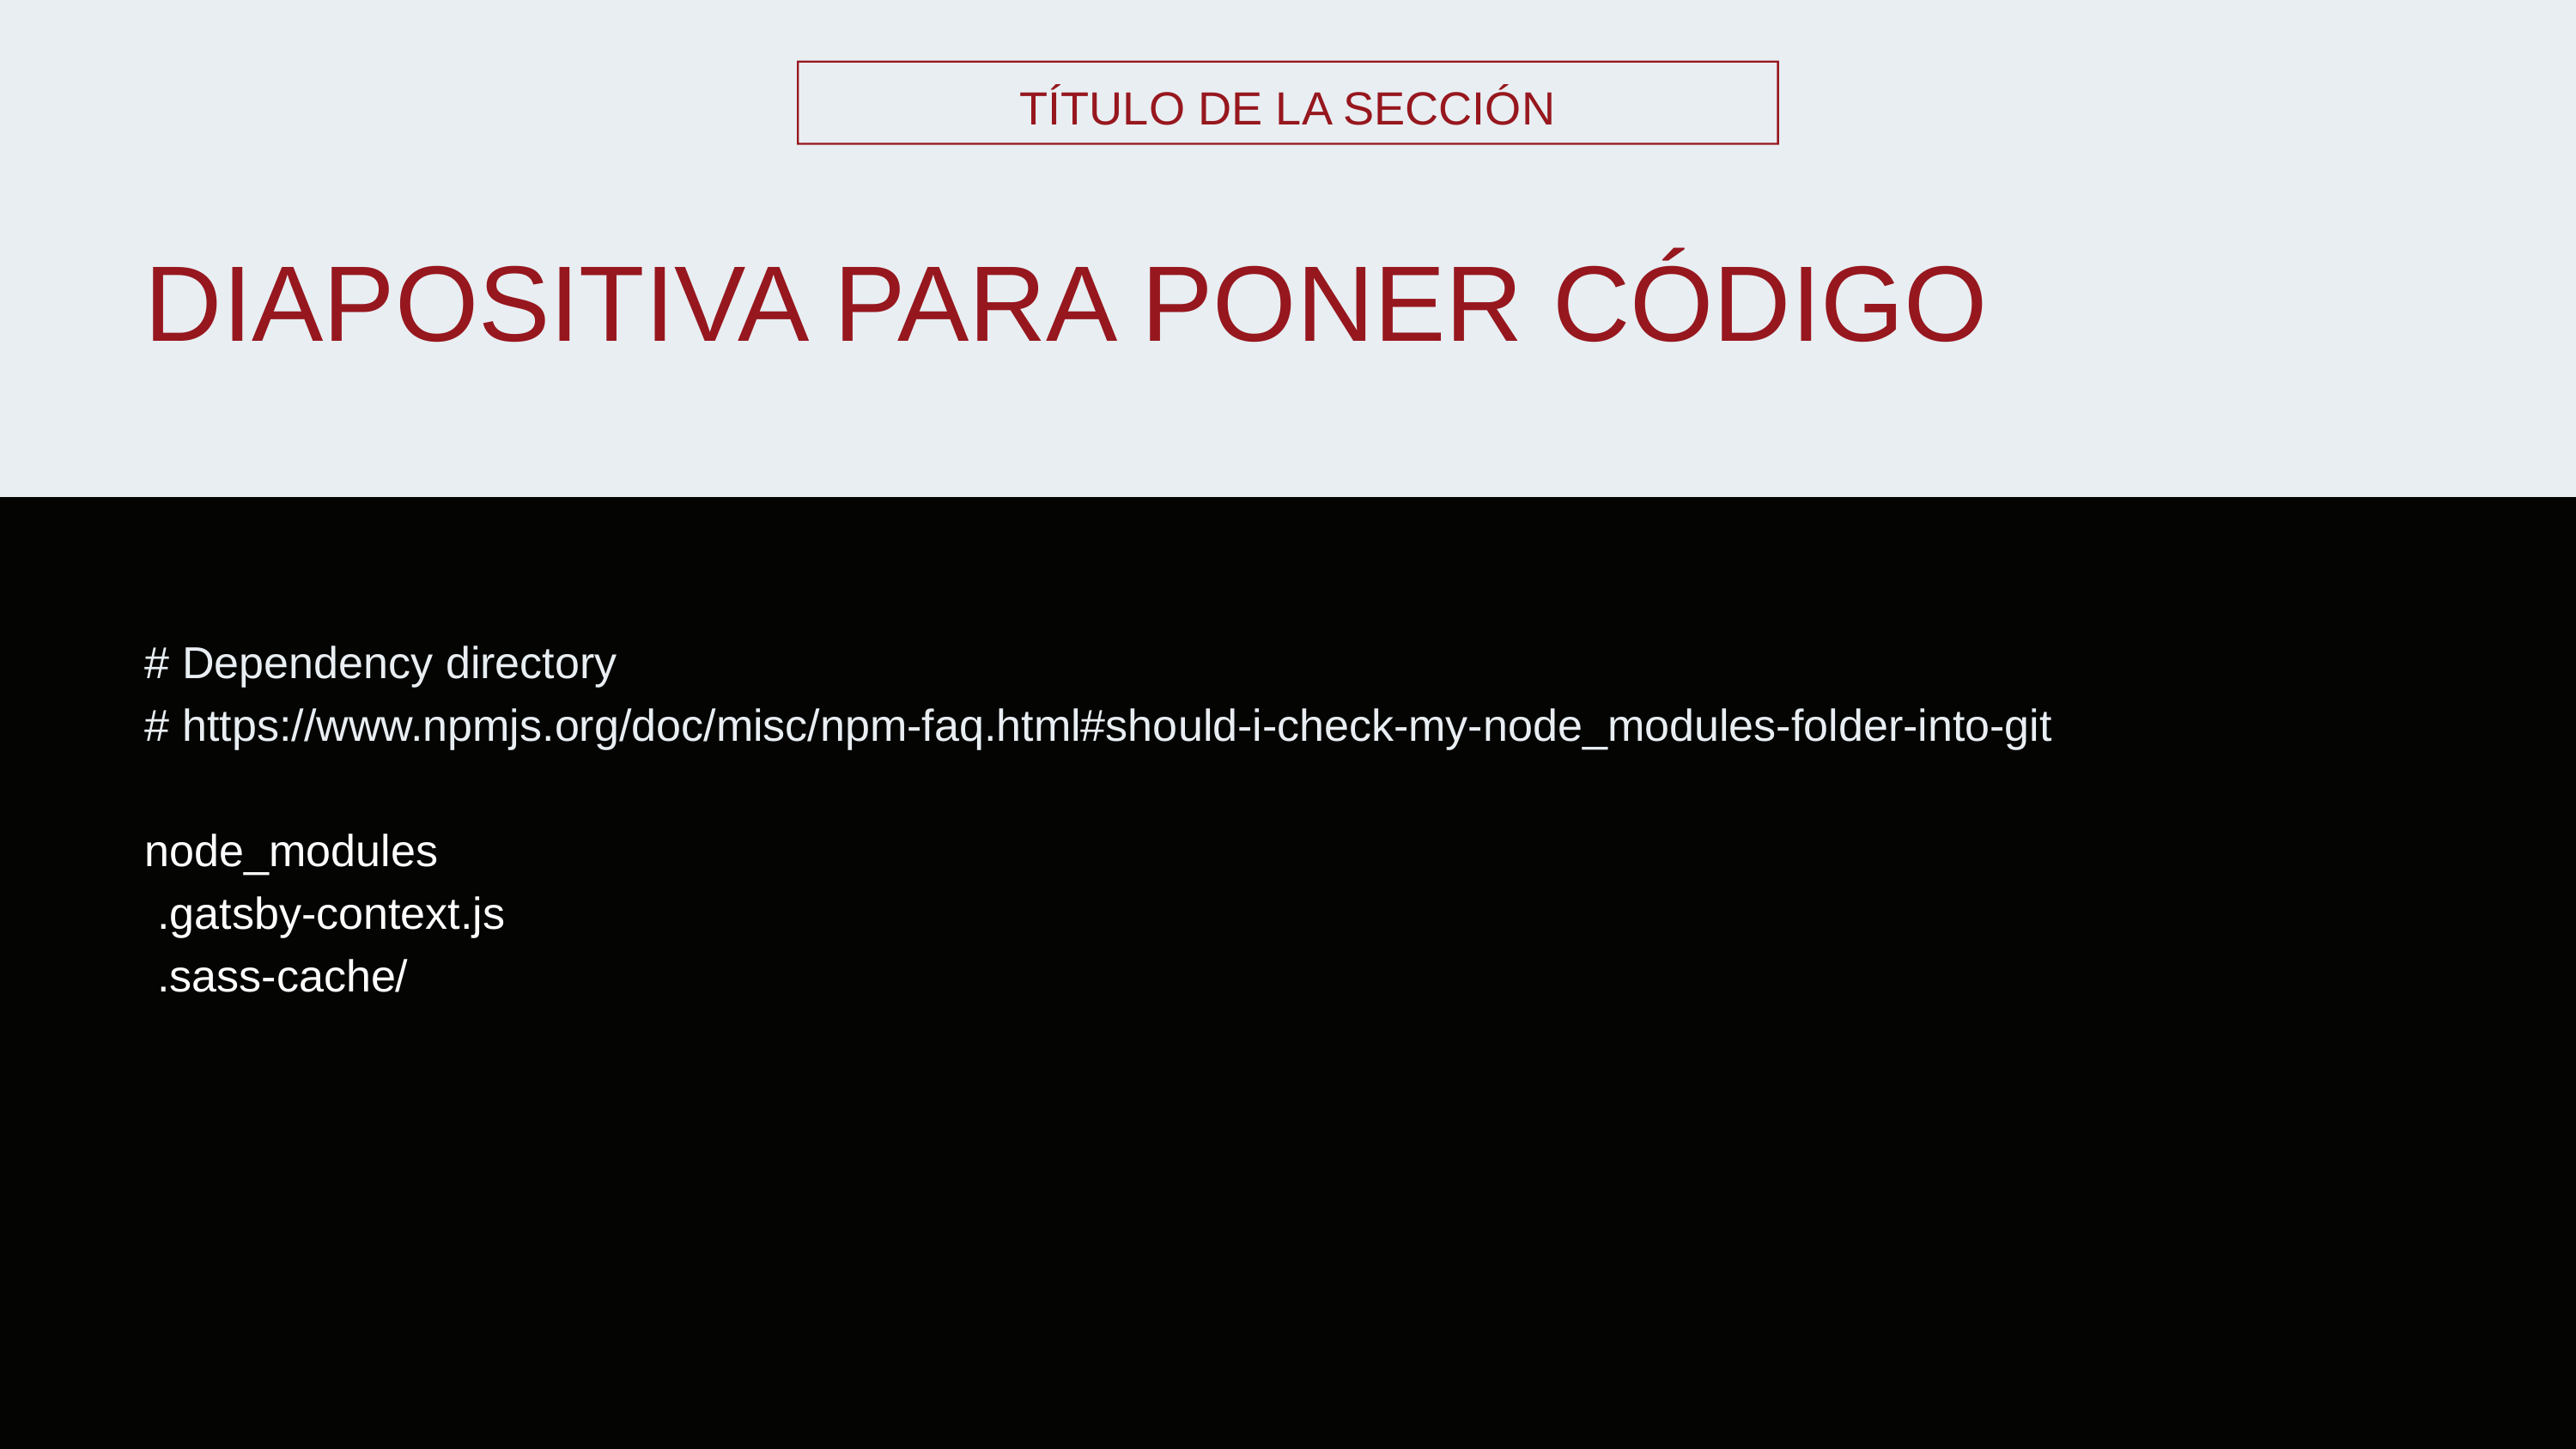

TÍTULO DE LA SECCIÓN
DIAPOSITIVA PARA PONER CÓDIGO

# Dependency directory
# https://www.npmjs.org/doc/misc/npm-faq.html#should-i-check-my-node_modules-folder-into-git

node_modules
 .gatsby-context.js
 .sass-cache/